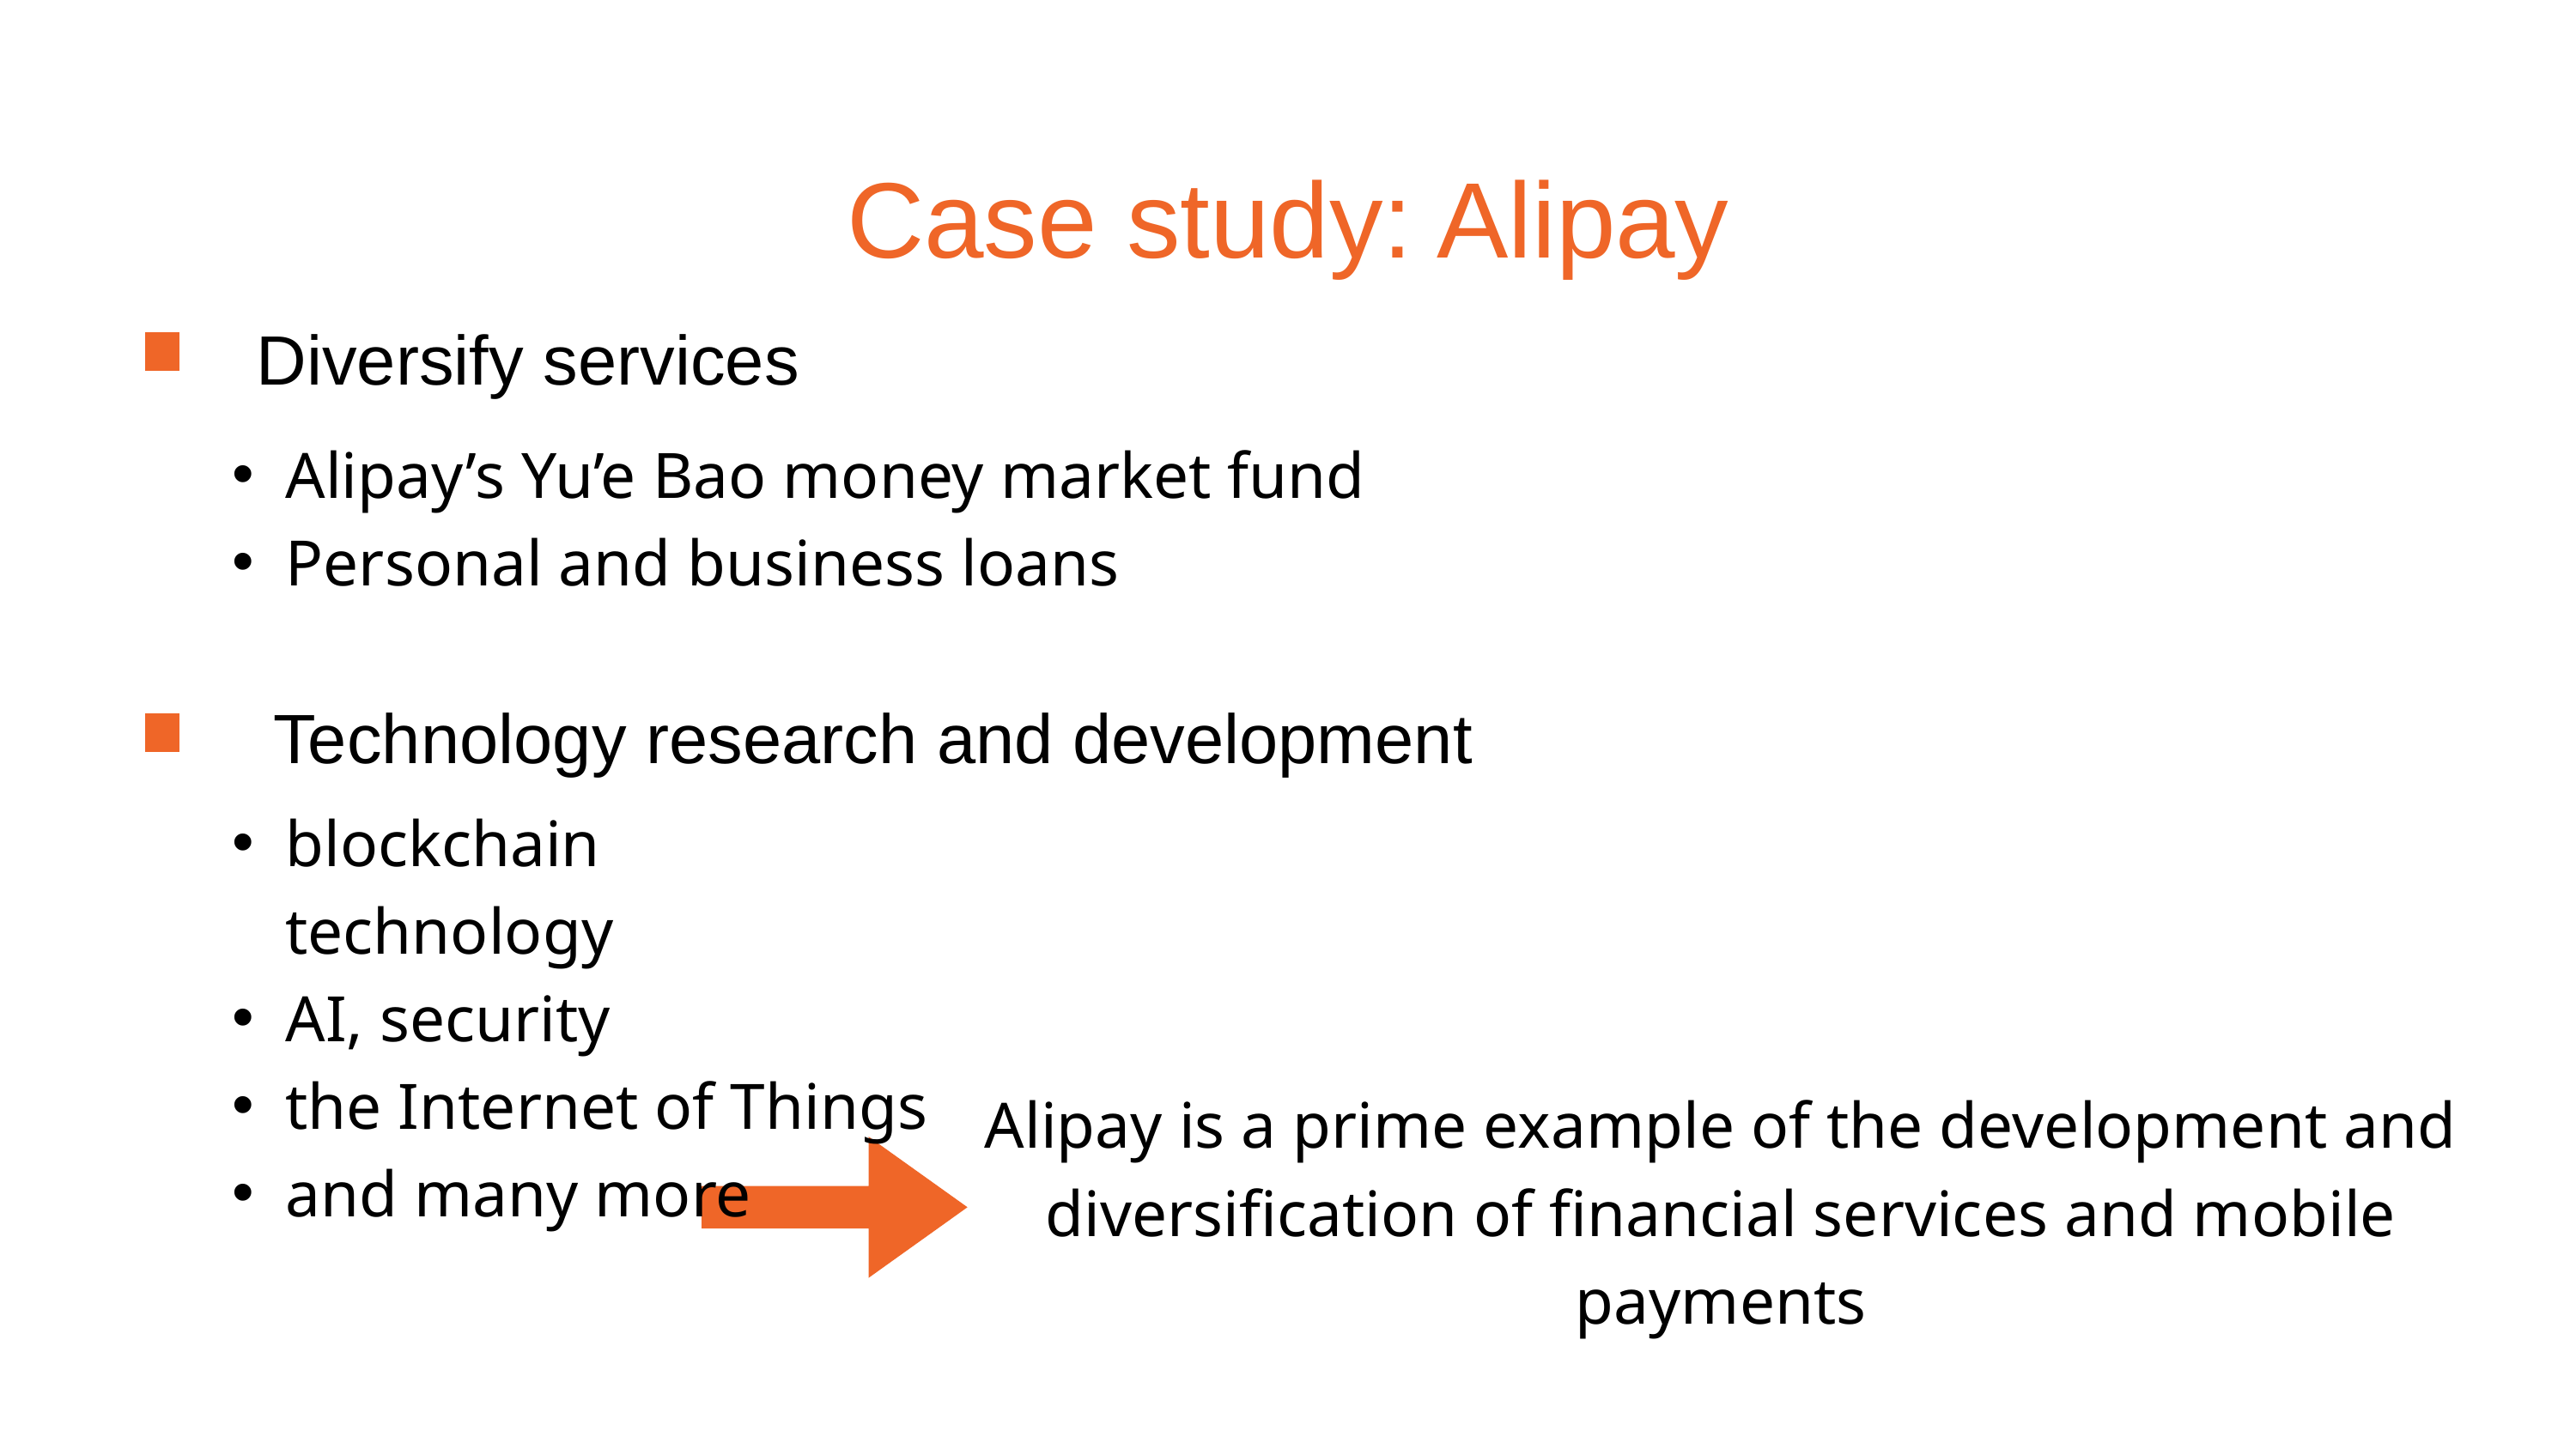

Case study: Alipay
Diversify services

Alipay’s Yu’e Bao money market fund
Personal and business loans
Technology research and development

blockchain technology
AI, security
the Internet of Things
and many more
Alipay is a prime example of the development and diversification of financial services and mobile payments